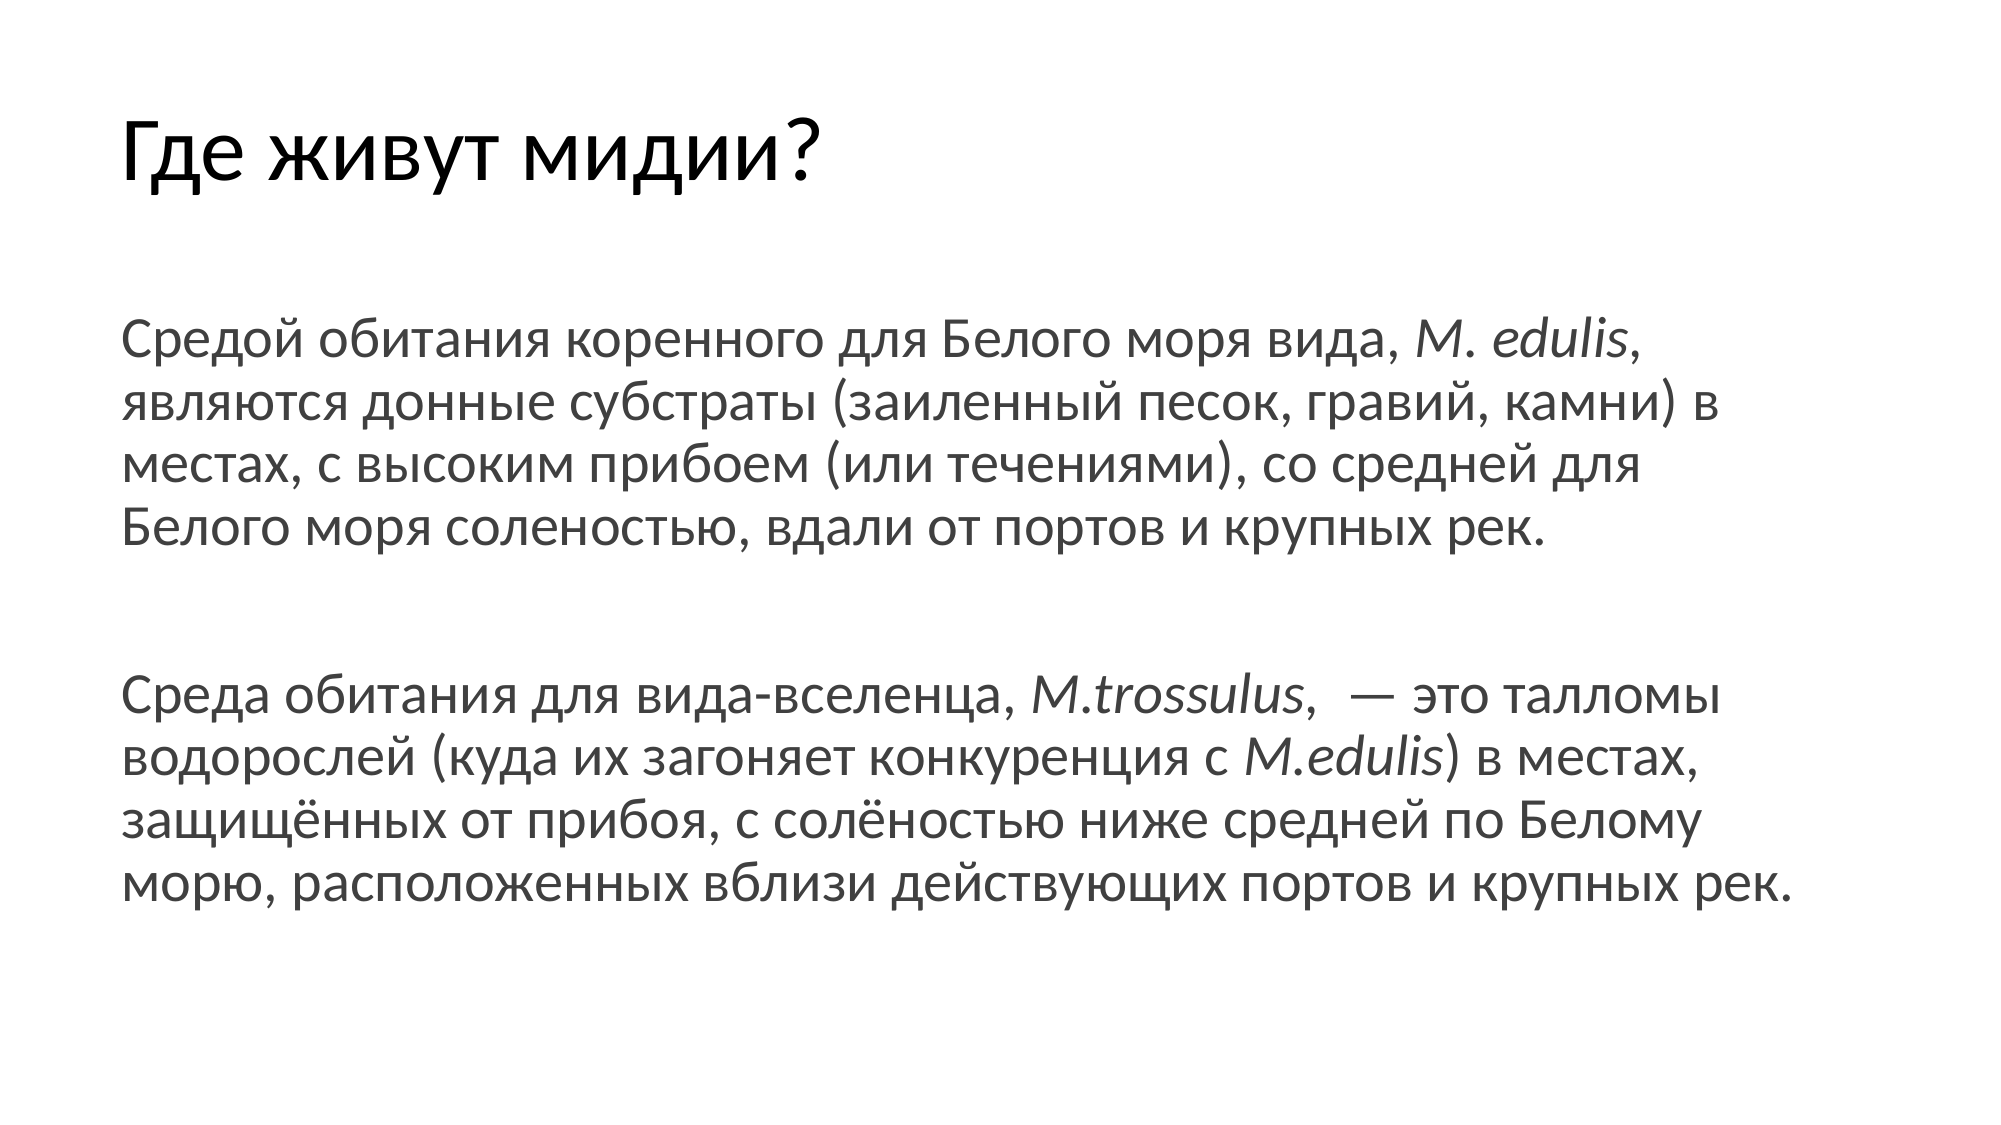

# Где живут мидии?
Средой обитания коренного для Белого моря вида, M. edulis, являются донные субстраты (заиленный песок, гравий, камни) в местах, с высоким прибоем (или течениями), со средней для Белого моря соленостью, вдали от портов и крупных рек.

Среда обитания для вида-вселенца, M.trossulus,  — это талломы водорослей (куда их загоняет конкуренция с M.edulis) в местах, защищённых от прибоя, с солёностью ниже средней по Белому морю, расположенных вблизи действующих портов и крупных рек.